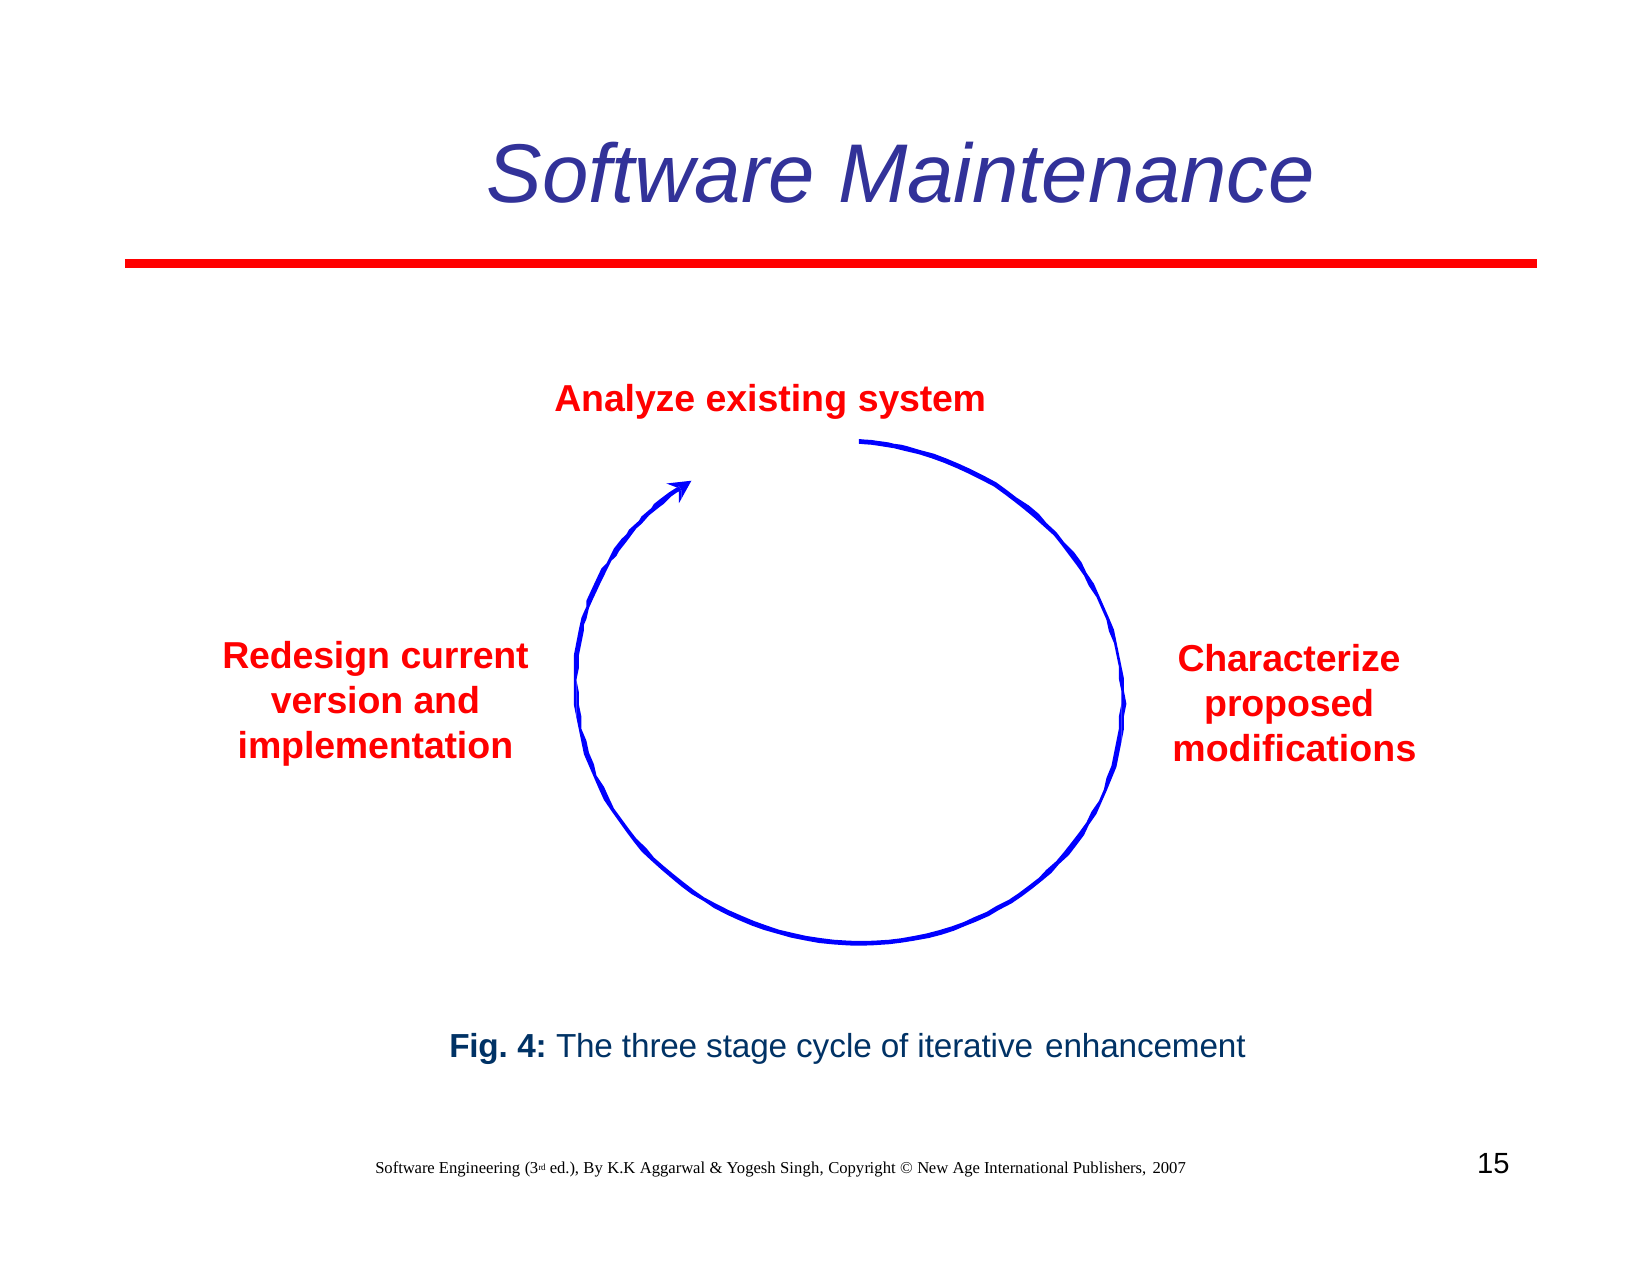

# Software Maintenance

Analyze existing system

Redesign current  version and  implementation
Characterize  proposed  modifications
Fig. 4: The three stage cycle of iterative enhancement
15
Software Engineering (3rd  ed.), By K.K Aggarwal & Yogesh Singh, Copyright © New Age International Publishers, 2007